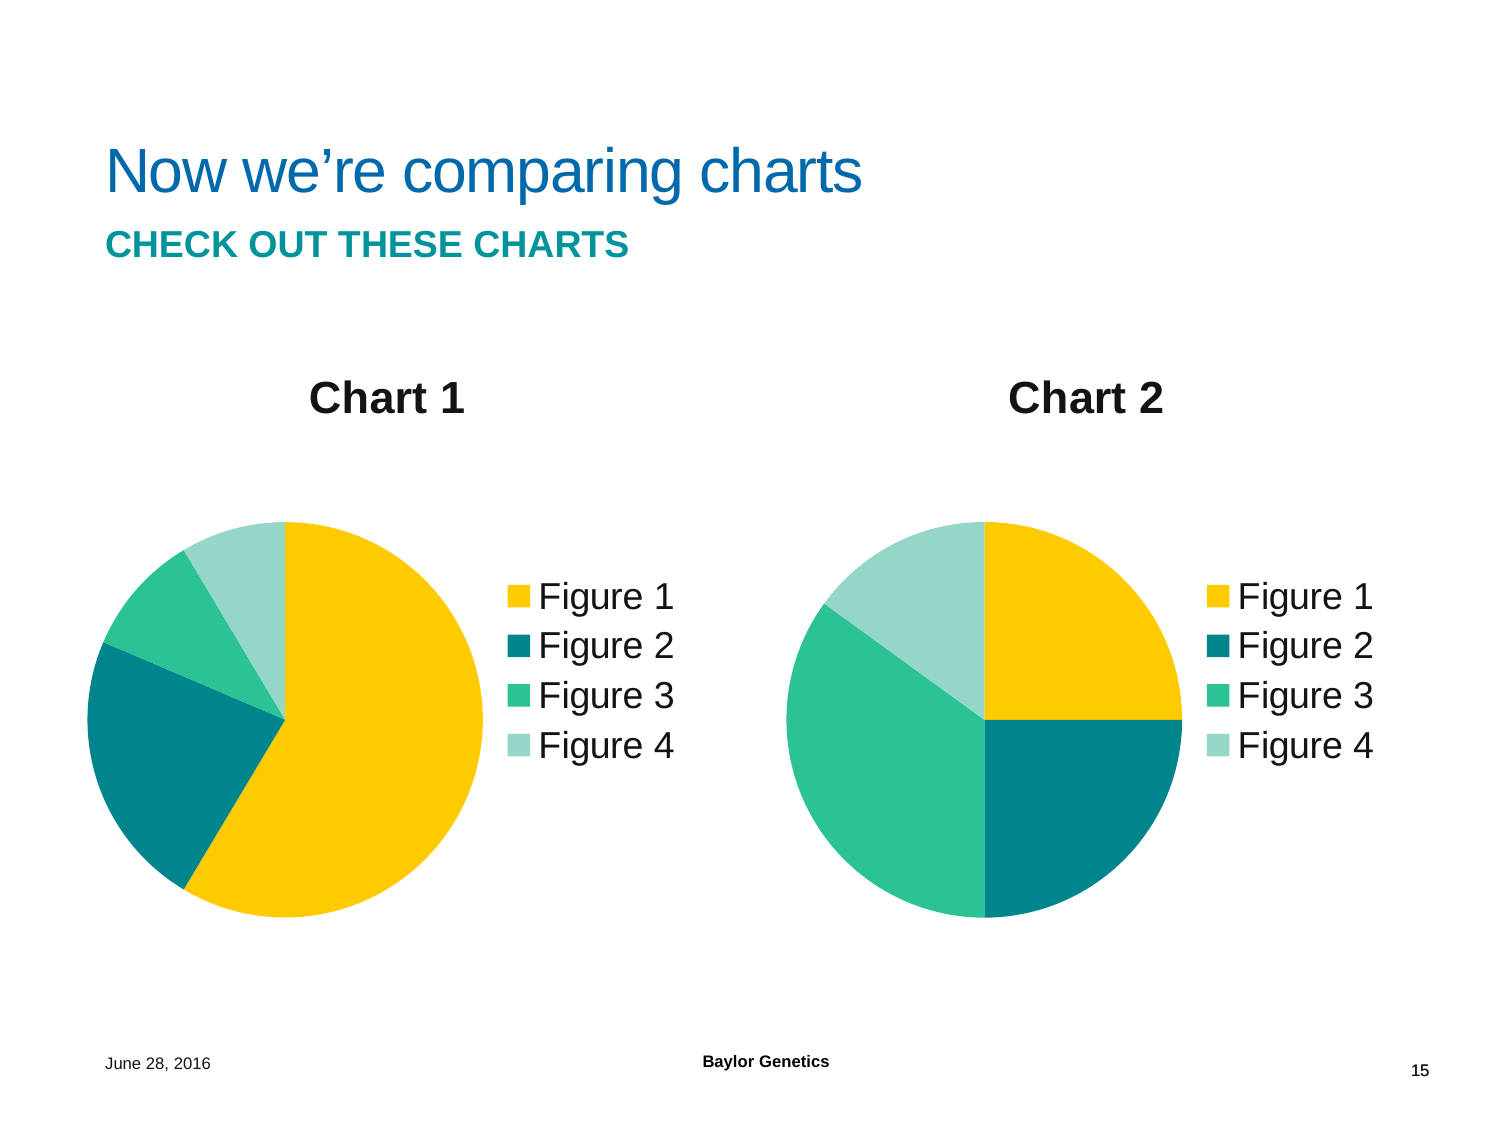

# Now we’re comparing charts
Check out these charts

### Chart: Chart 1

| Category | Sales |
|---|---|
| Figure 1 | 8.2 |
| Figure 2 | 3.2 |
| Figure 3 | 1.4 |
| Figure 4 | 1.2 |

### Chart: Chart 2

| Category | Sales |
|---|---|
| Figure 1 | 2.5 |
| Figure 2 | 2.5 |
| Figure 3 | 3.5 |
| Figure 4 | 1.5 |
June 28, 2016